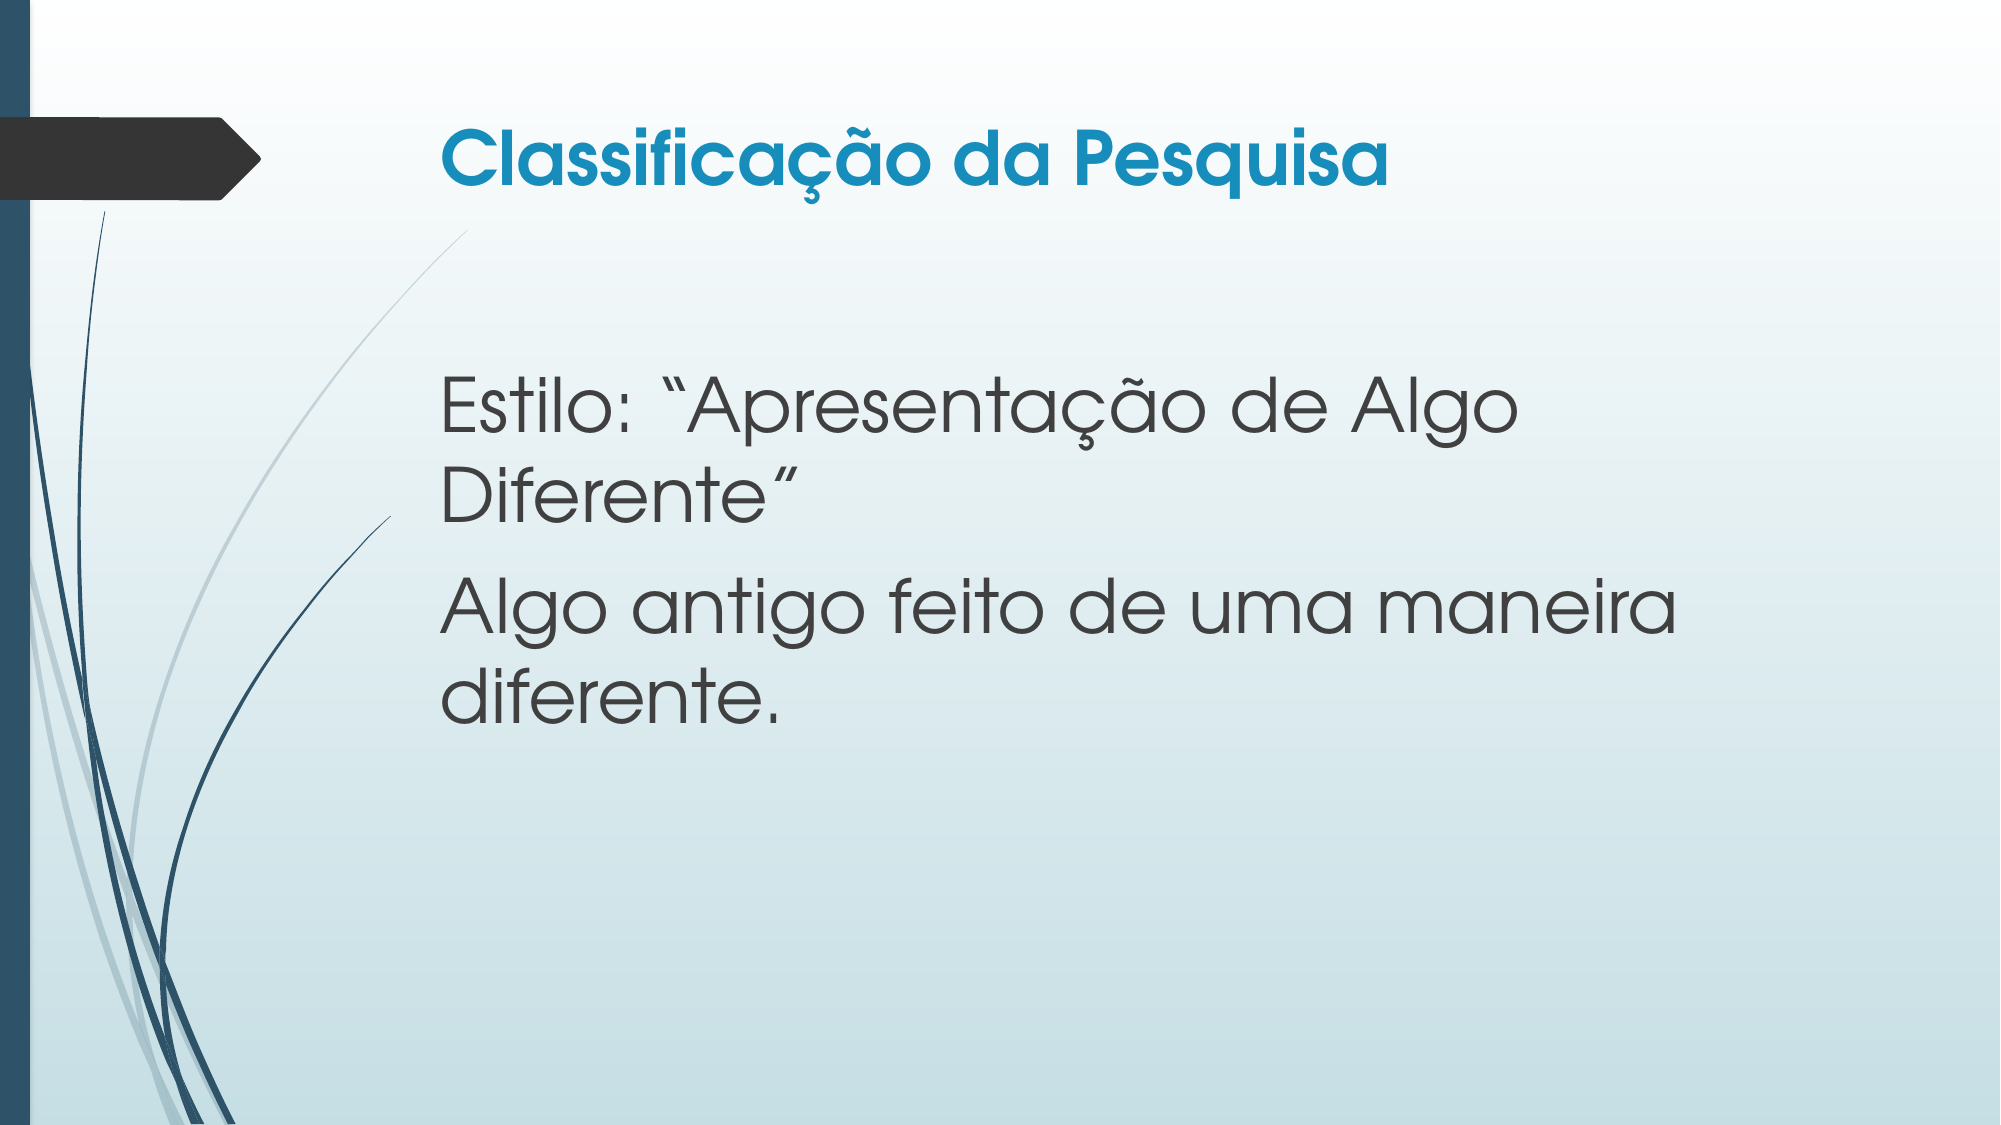

# Classificação da Pesquisa
Estilo: “Apresentação de Algo Diferente”
Algo antigo feito de uma maneira diferente.